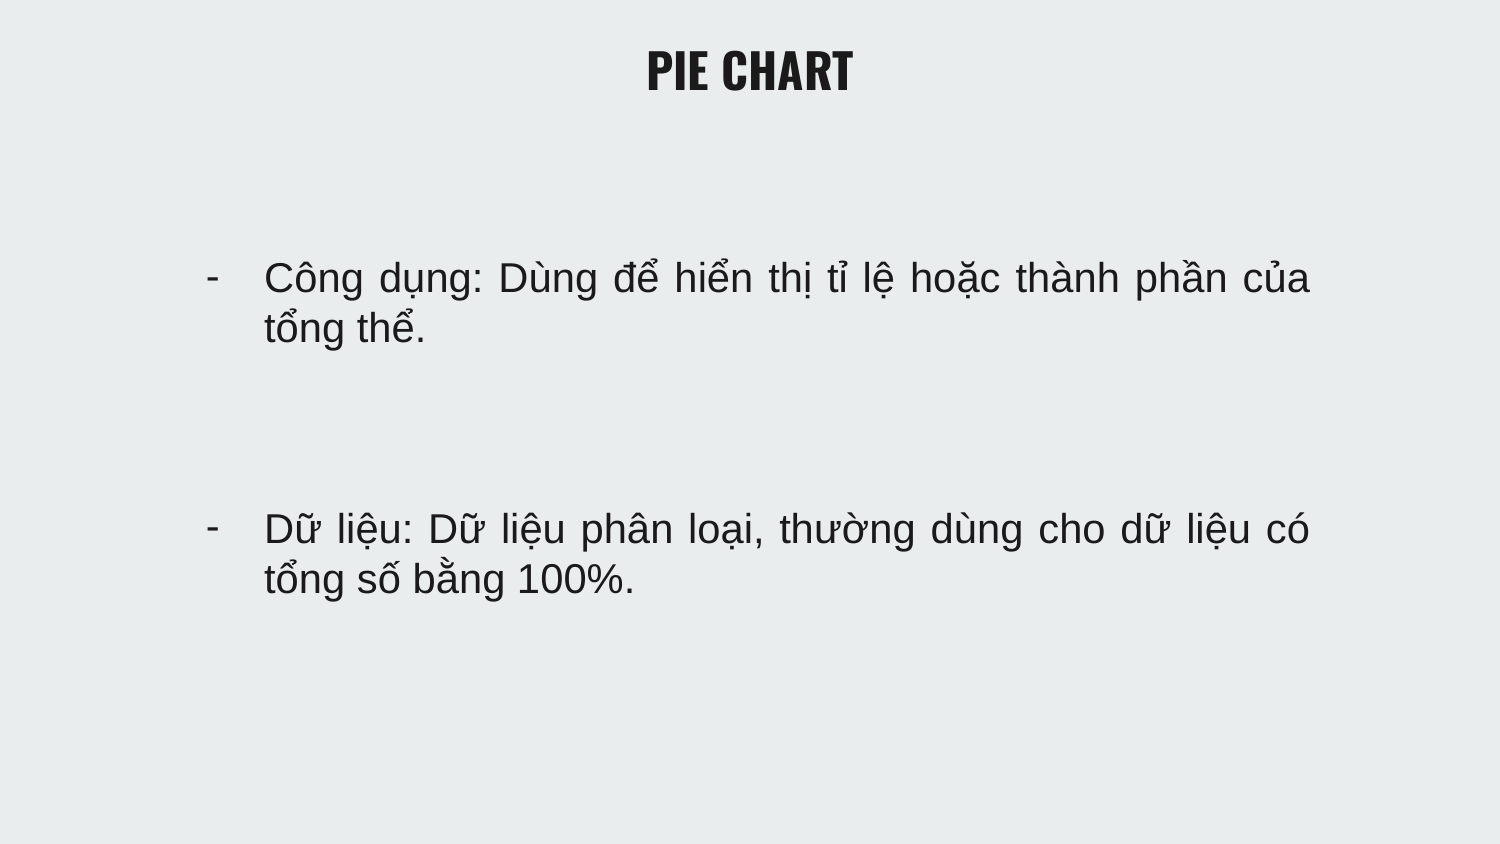

PIE CHART
Công dụng: Dùng để hiển thị tỉ lệ hoặc thành phần của tổng thể.
Dữ liệu: Dữ liệu phân loại, thường dùng cho dữ liệu có tổng số bằng 100%.